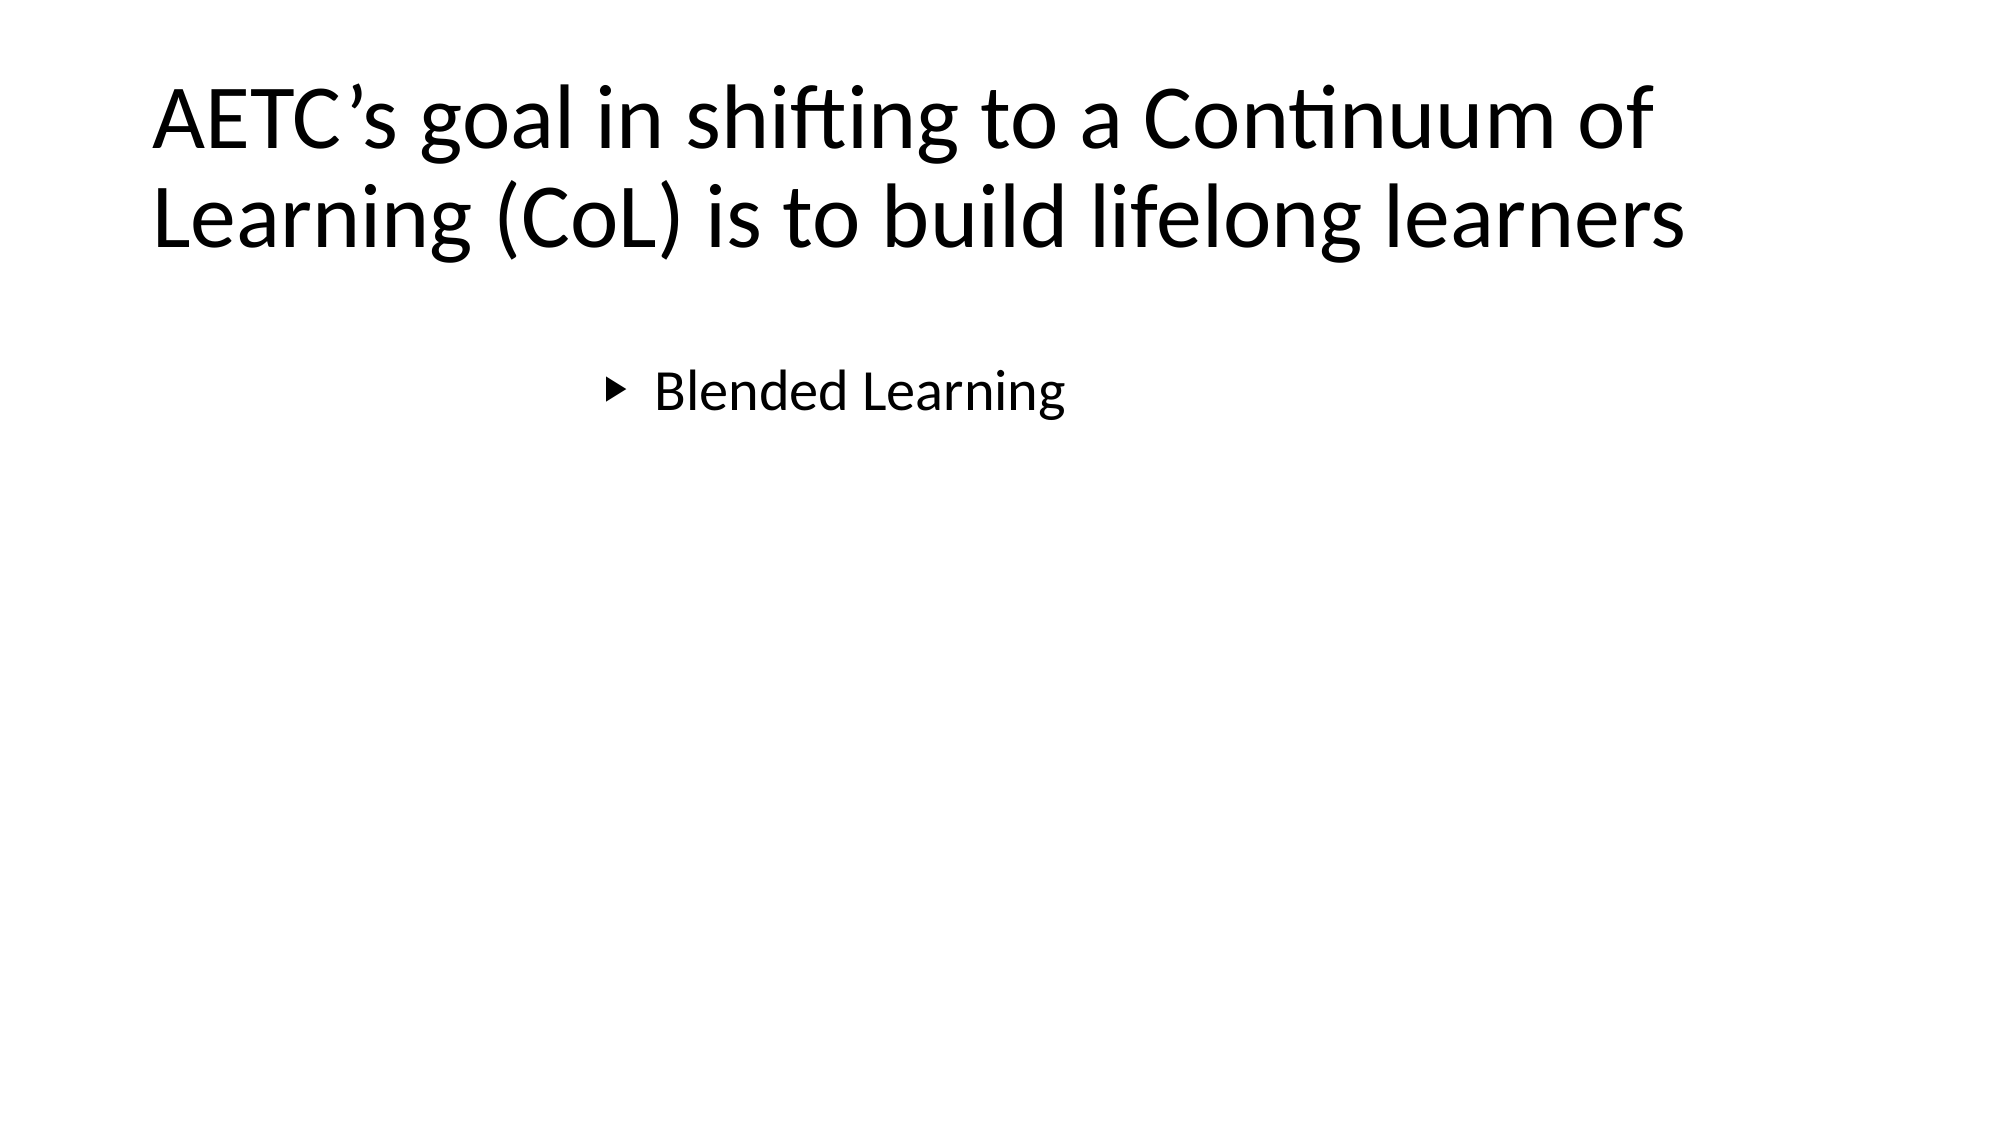

# AETC’s goal in shifting to a Continuum of Learning (CoL) is to build lifelong learners
 Blended Learning